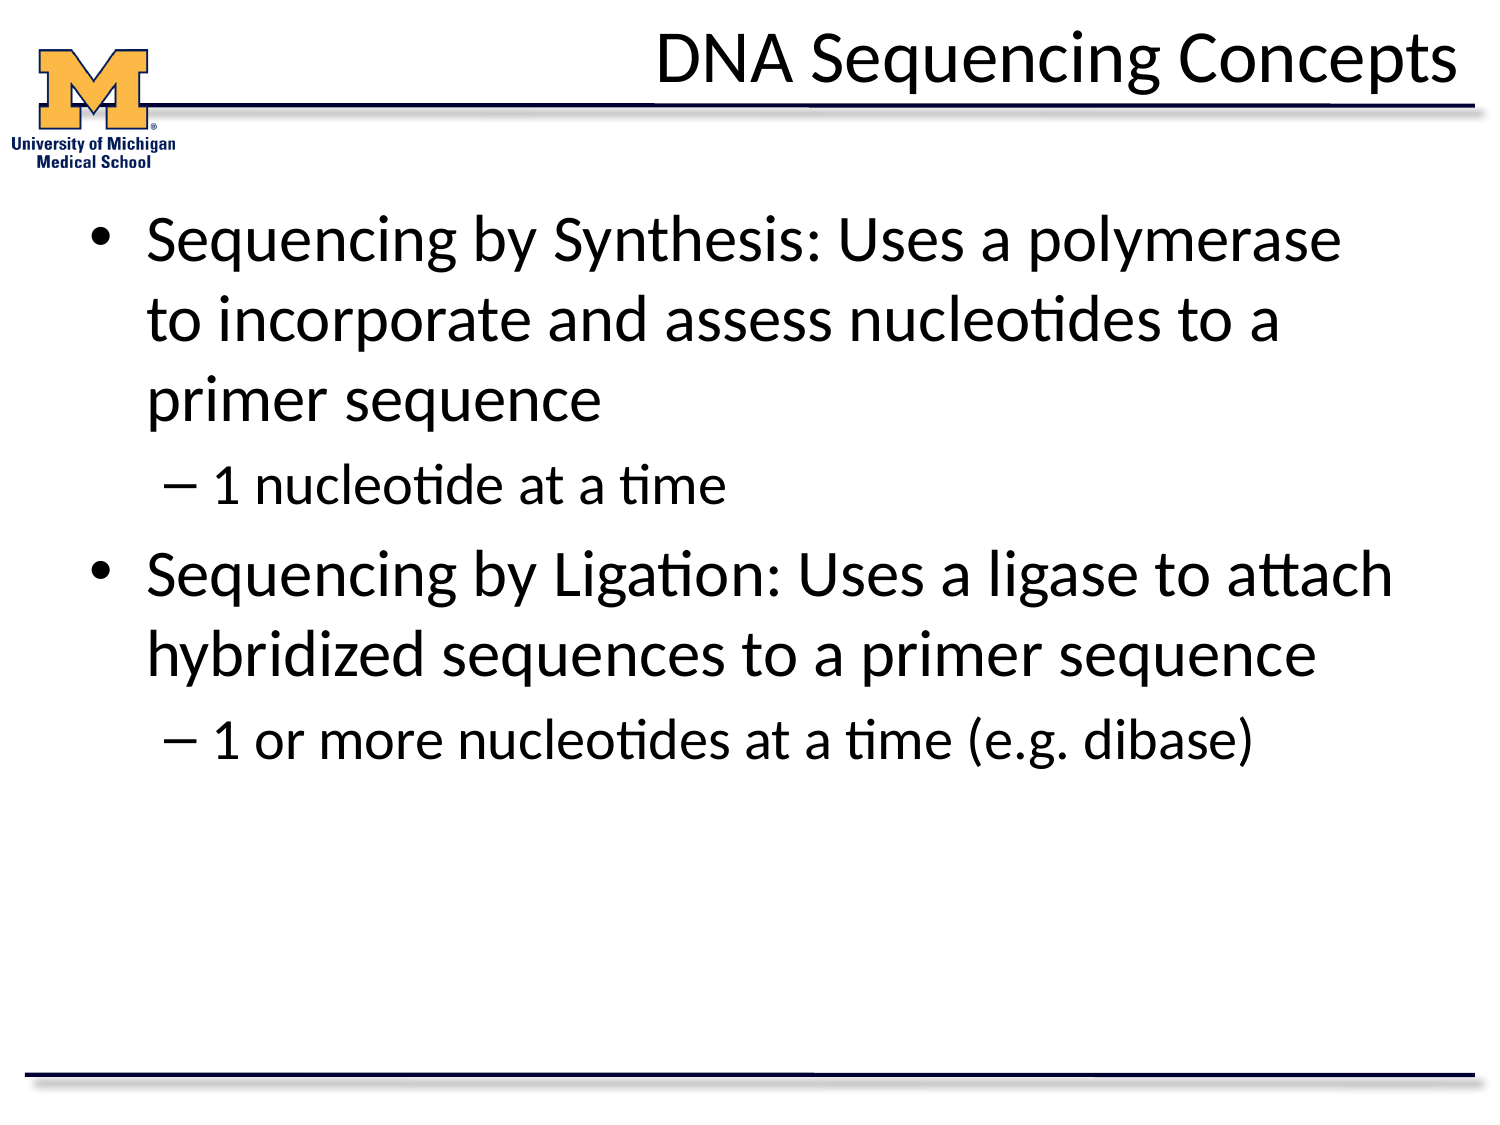

# DNA Sequencing Concepts
Sequencing by Synthesis: Uses a polymerase to incorporate and assess nucleotides to a primer sequence
1 nucleotide at a time
Sequencing by Ligation: Uses a ligase to attach hybridized sequences to a primer sequence
1 or more nucleotides at a time (e.g. dibase)